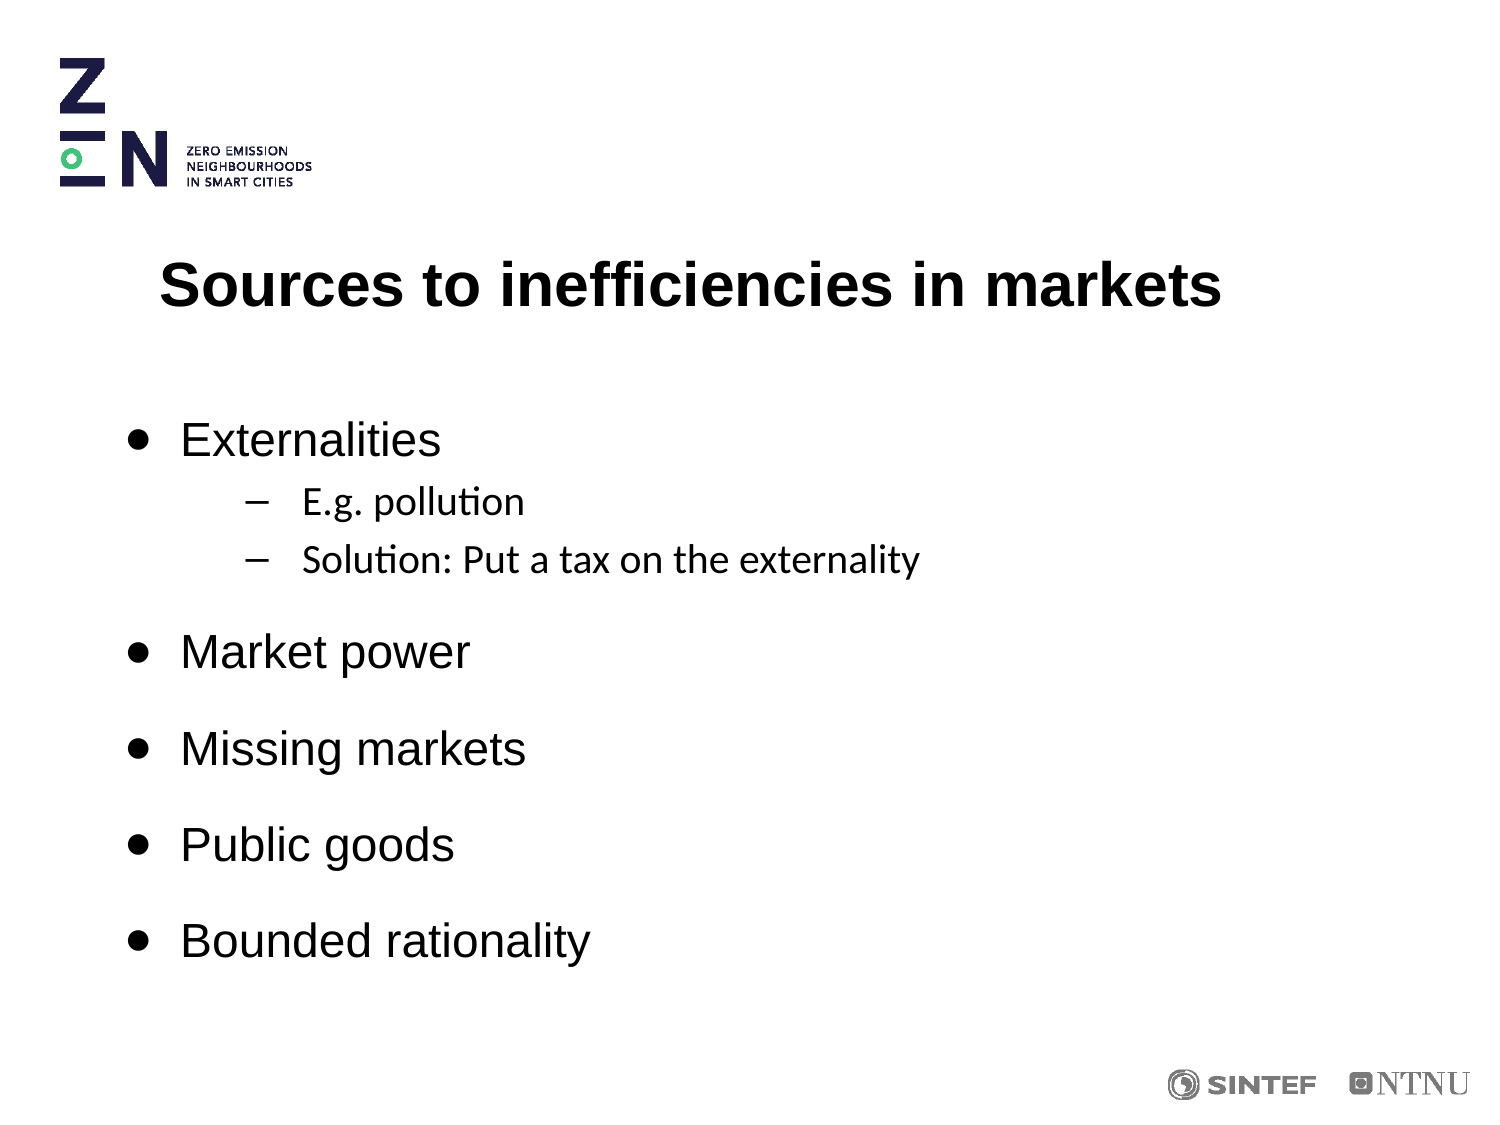

# Sources to inefficiencies in markets

Externalities
E.g. pollution
Solution: Put a tax on the externality

Market power

Missing markets

Public goods

Bounded rationality